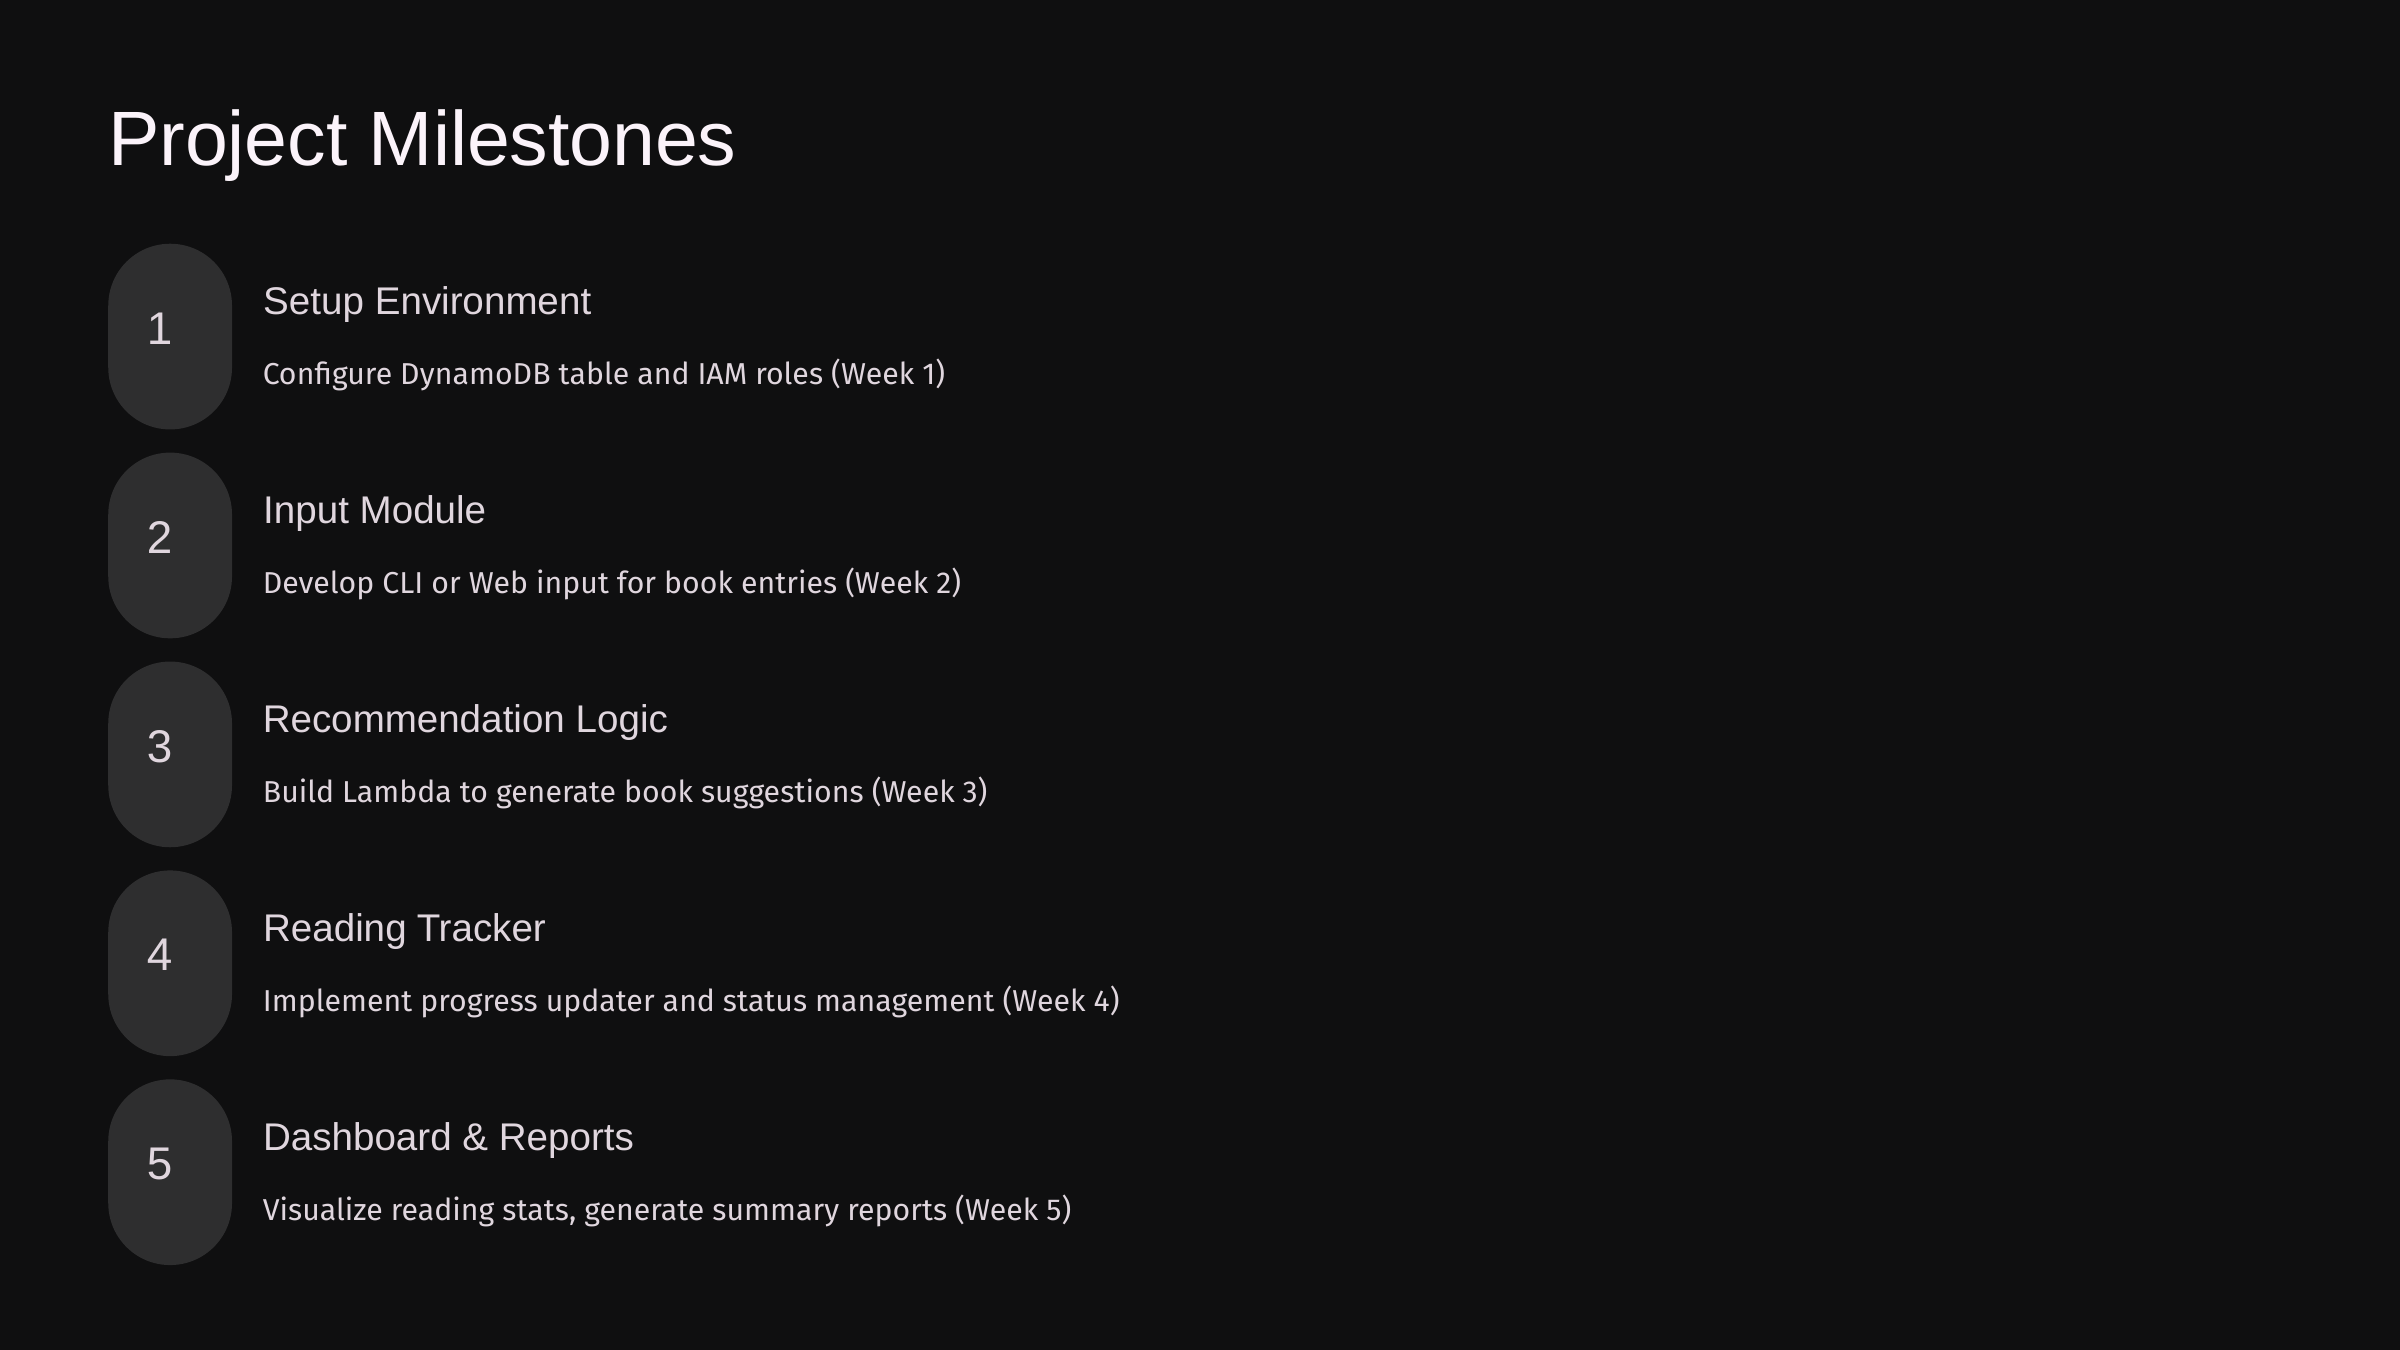

Project Milestones

Setup Environment
1
Configure DynamoDB table and IAM roles (Week 1)

Input Module
2
Develop CLI or Web input for book entries (Week 2)

Recommendation Logic
3
Build Lambda to generate book suggestions (Week 3)

Reading Tracker
4
Implement progress updater and status management (Week 4)

Dashboard & Reports
5
Visualize reading stats, generate summary reports (Week 5)